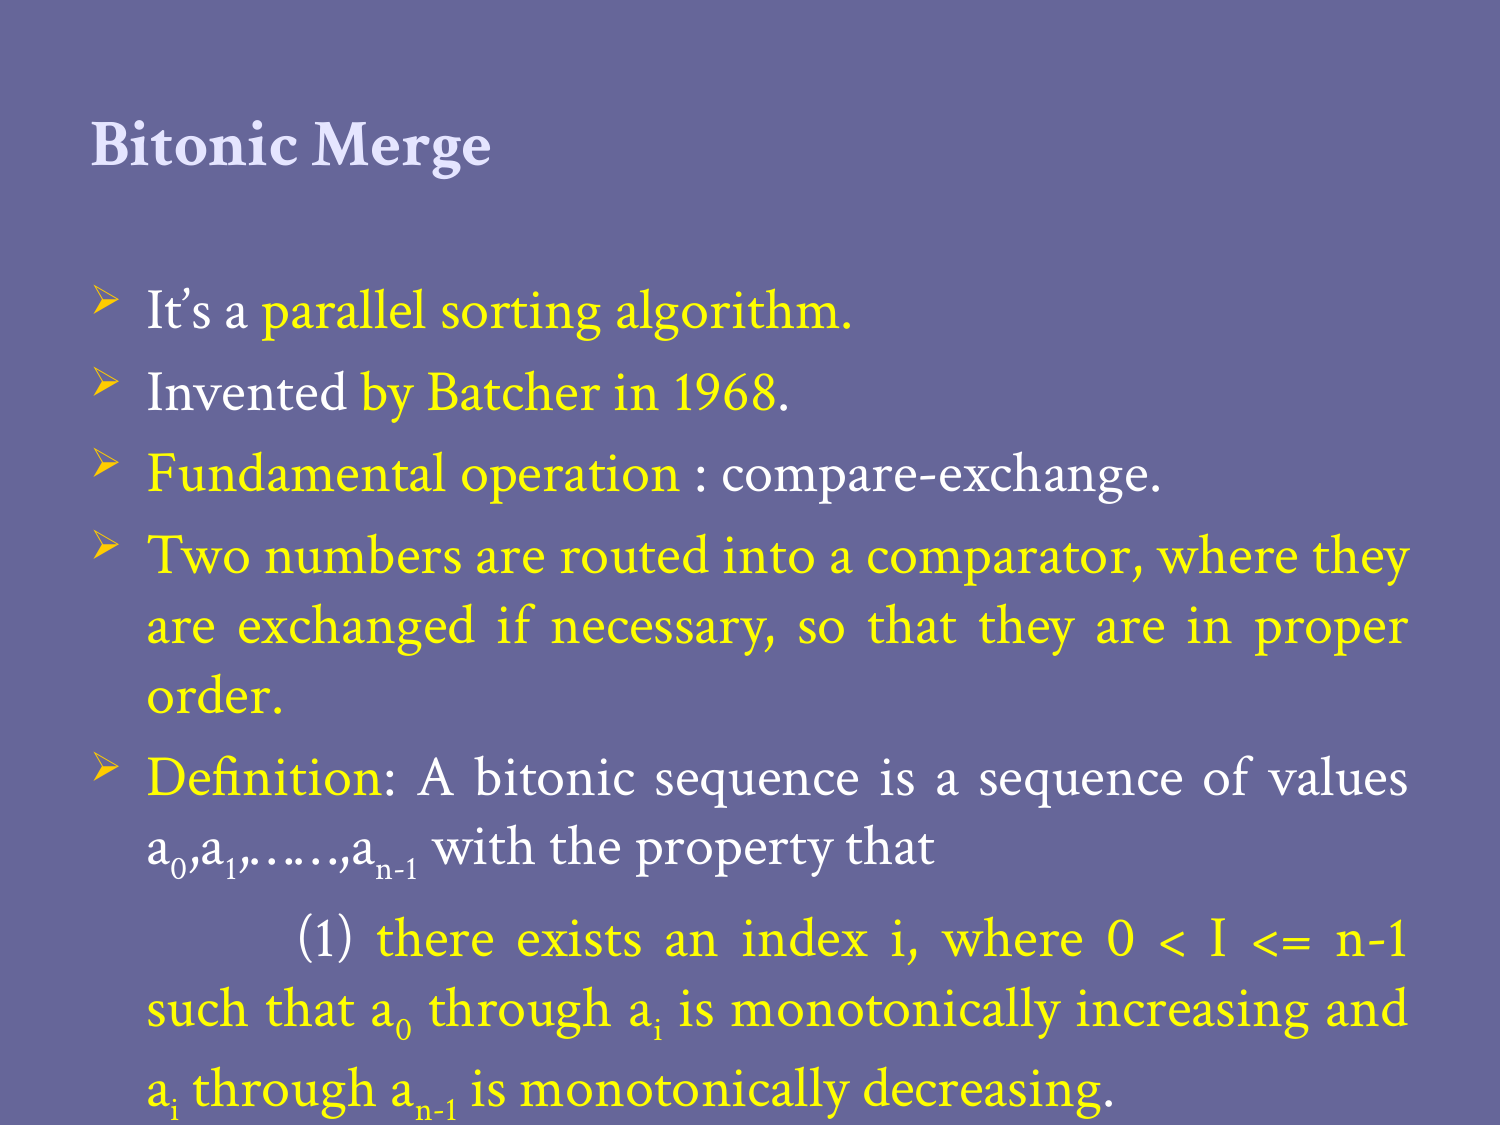

# Bitonic Merge
It’s a parallel sorting algorithm.
Invented by Batcher in 1968.
Fundamental operation : compare-exchange.
Two numbers are routed into a comparator, where they are exchanged if necessary, so that they are in proper order.
Definition: A bitonic sequence is a sequence of values a0,a1,……,an-1 with the property that
		(1) there exists an index i, where 0 < I <= n-1 such that a0 through ai is monotonically increasing and ai through an-1 is monotonically decreasing.